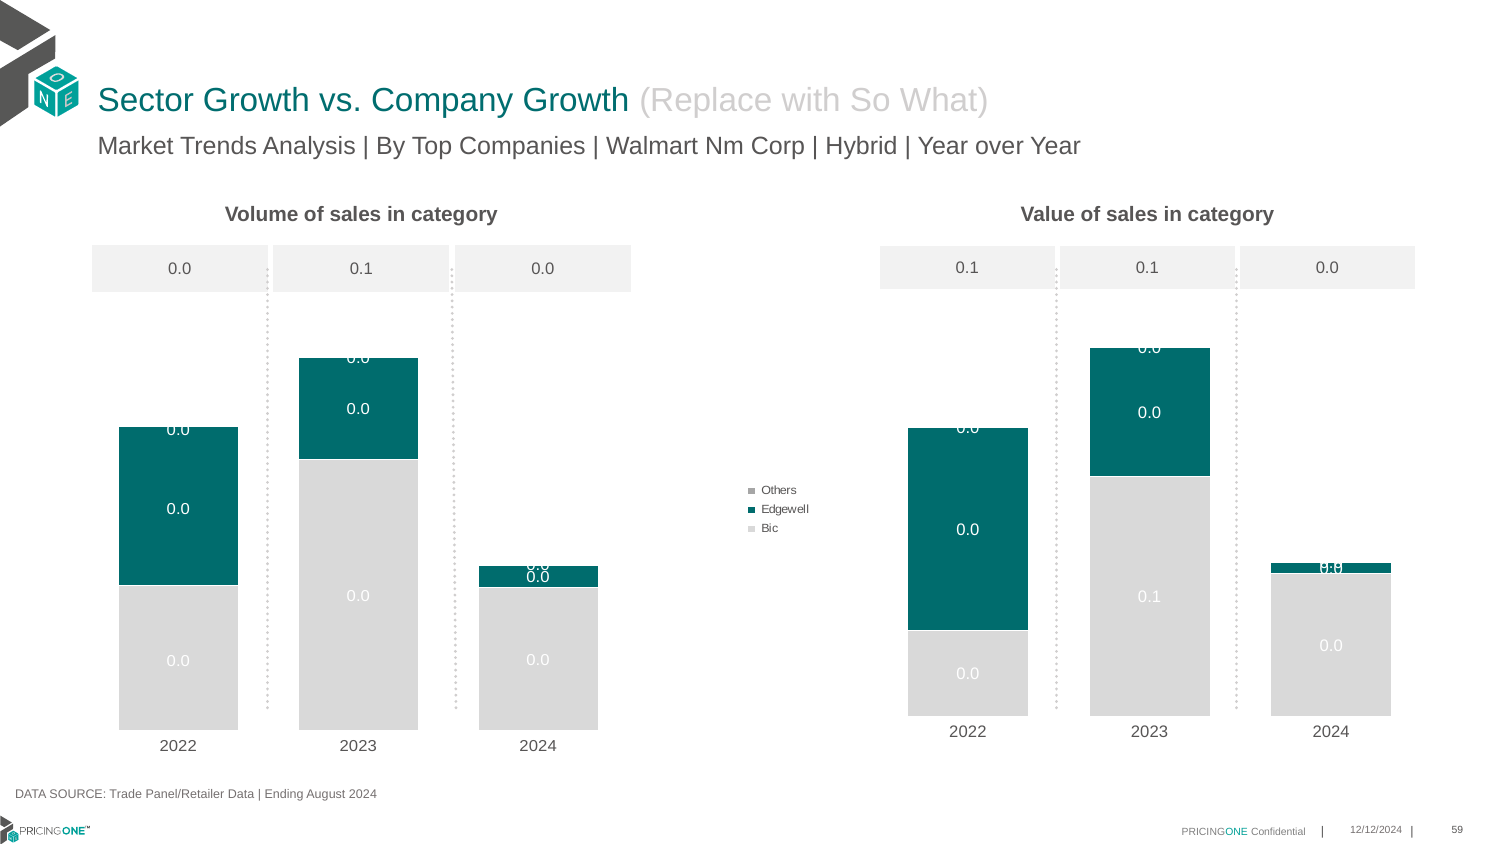

# Sector Growth vs. Company Growth (Replace with So What)
Market Trends Analysis | By Top Companies | Walmart Nm Corp | Hybrid | Year over Year
| Value of sales in category |  |  |
| --- | --- | --- |
| 0.1 | 0.1 | 0.0 |
| Volume of sales in category |  |  |
| --- | --- | --- |
| 0.0 | 0.1 | 0.0 |

### Chart

| Category | Bic | Edgewell | Others |
|---|---|---|---|
| 2022 | 0.018425 | 0.043584 | 0.0 |
| 2023 | 0.051598 | 0.027581 | 0.0 |
| 2024 | 0.030644 | 0.002313 | 0.000101 |

### Chart

| Category | Bic | Edgewell | Others |
|---|---|---|---|
| 2022 | 0.020154 | 0.02195 | 0.0 |
| 2023 | 0.037536 | 0.014148 | 0.0 |
| 2024 | 0.019754 | 0.003152 | 6.7e-05 |
DATA SOURCE: Trade Panel/Retailer Data | Ending August 2024

12/12/2024
59